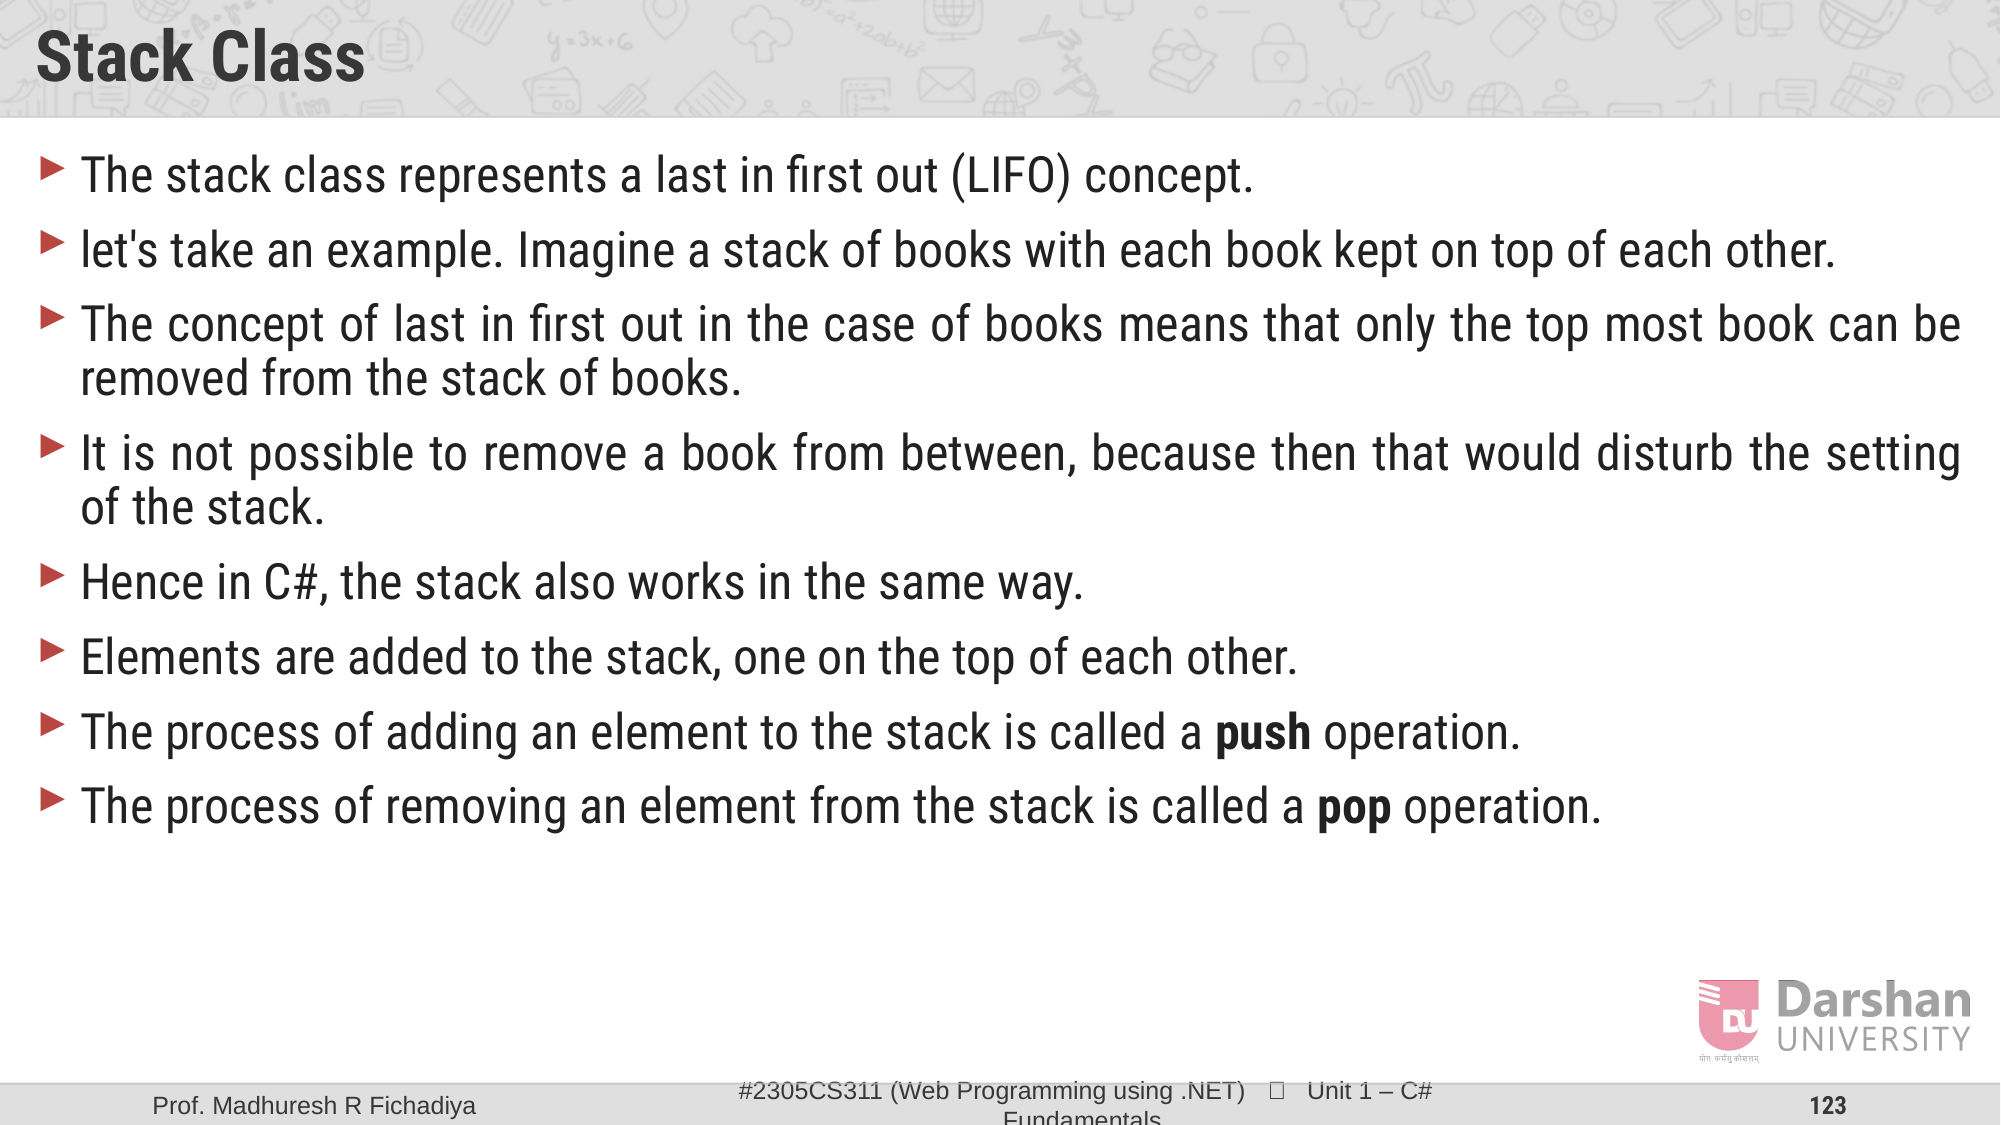

# Stack Class
The stack class represents a last in first out (LIFO) concept.
let's take an example. Imagine a stack of books with each book kept on top of each other.
The concept of last in first out in the case of books means that only the top most book can be removed from the stack of books.
It is not possible to remove a book from between, because then that would disturb the setting of the stack.
Hence in C#, the stack also works in the same way.
Elements are added to the stack, one on the top of each other.
The process of adding an element to the stack is called a push operation.
The process of removing an element from the stack is called a pop operation.